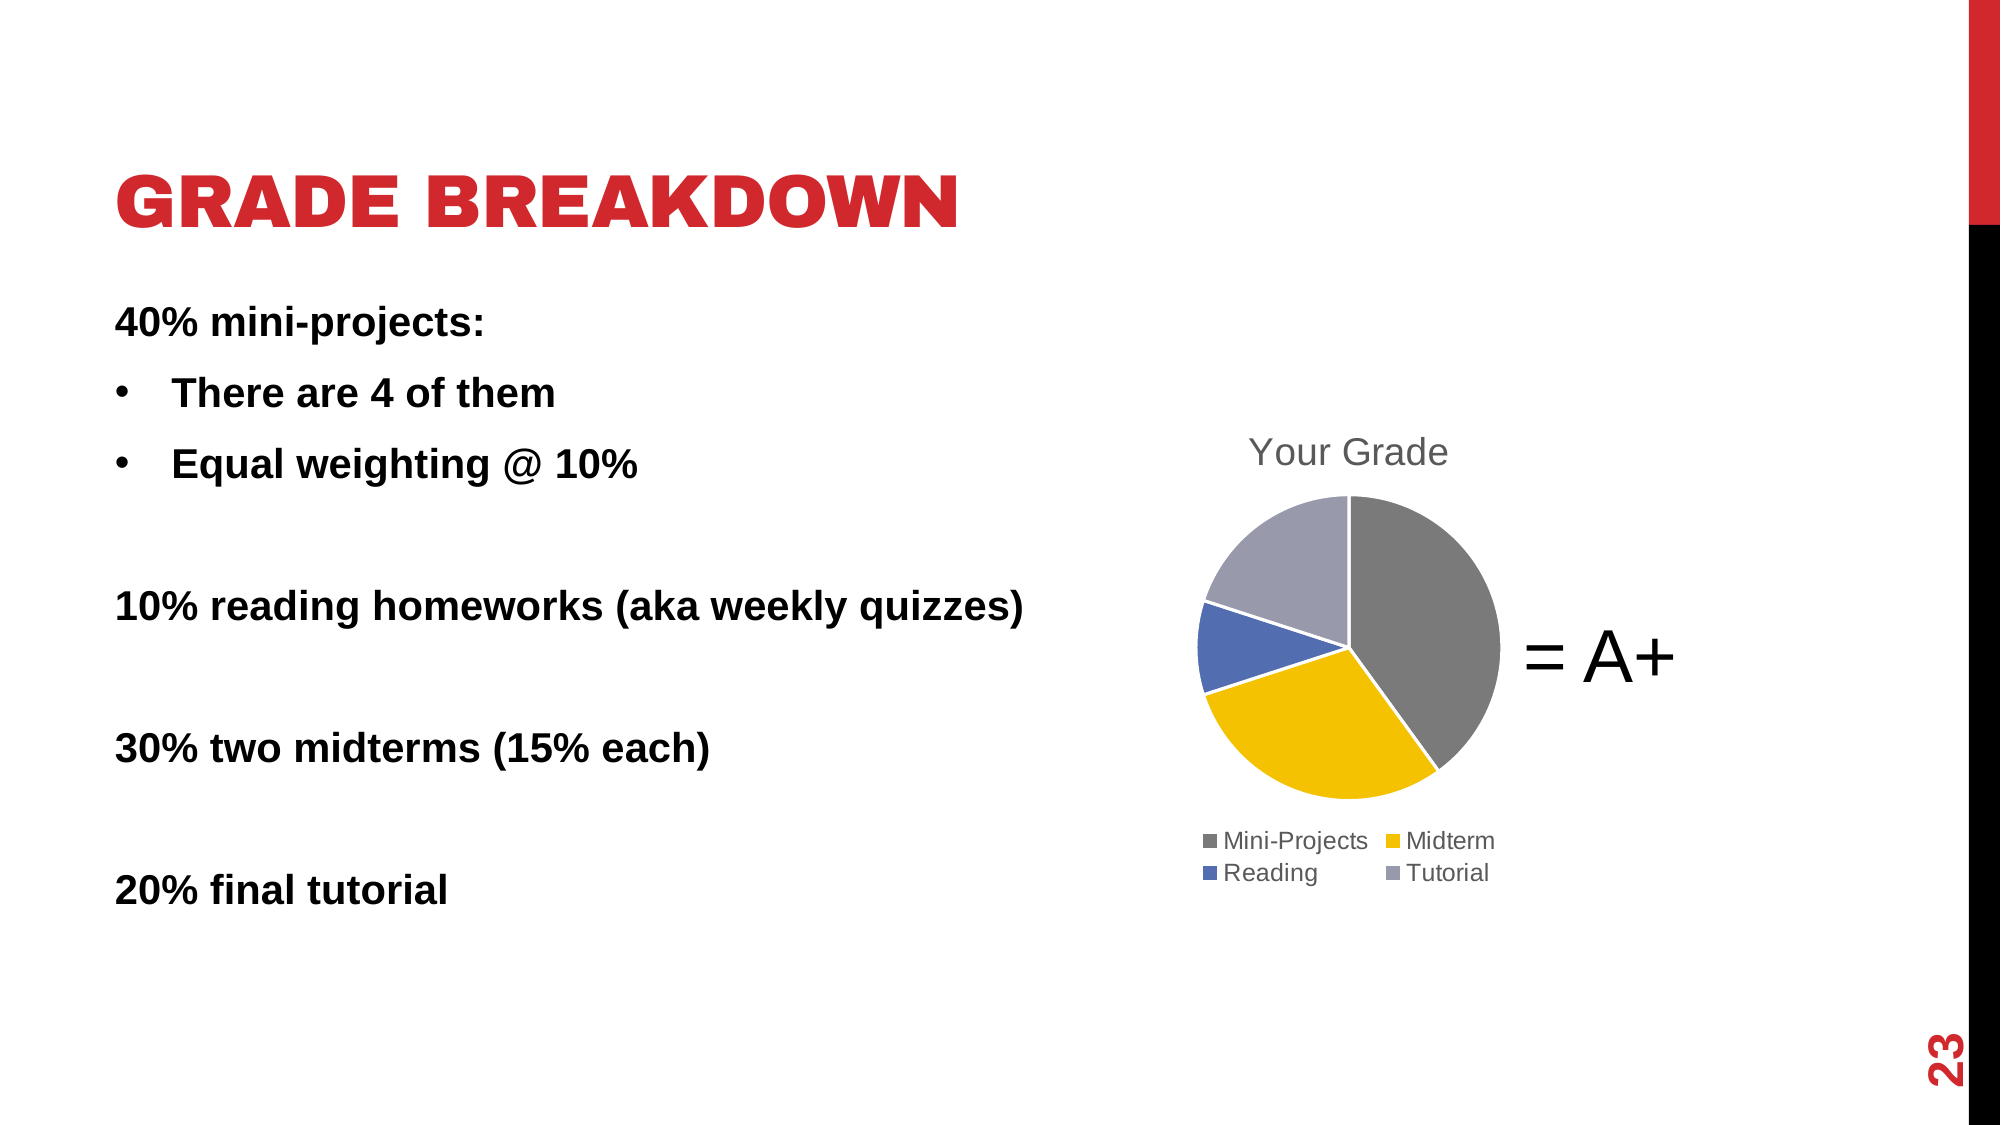

# Grade Breakdown
40% mini-projects:
There are 4 of them
Equal weighting @ 10%

10% reading homeworks (aka weekly quizzes)

30% two midterms (15% each)

20% final tutorial

### Chart:

| Category | Your Grade |
|---|---|
| Mini-Projects | 40.0 |
| Midterm | 30.0 |
| Reading | 10.0 |
| Tutorial | 20.0 |
= A+
23